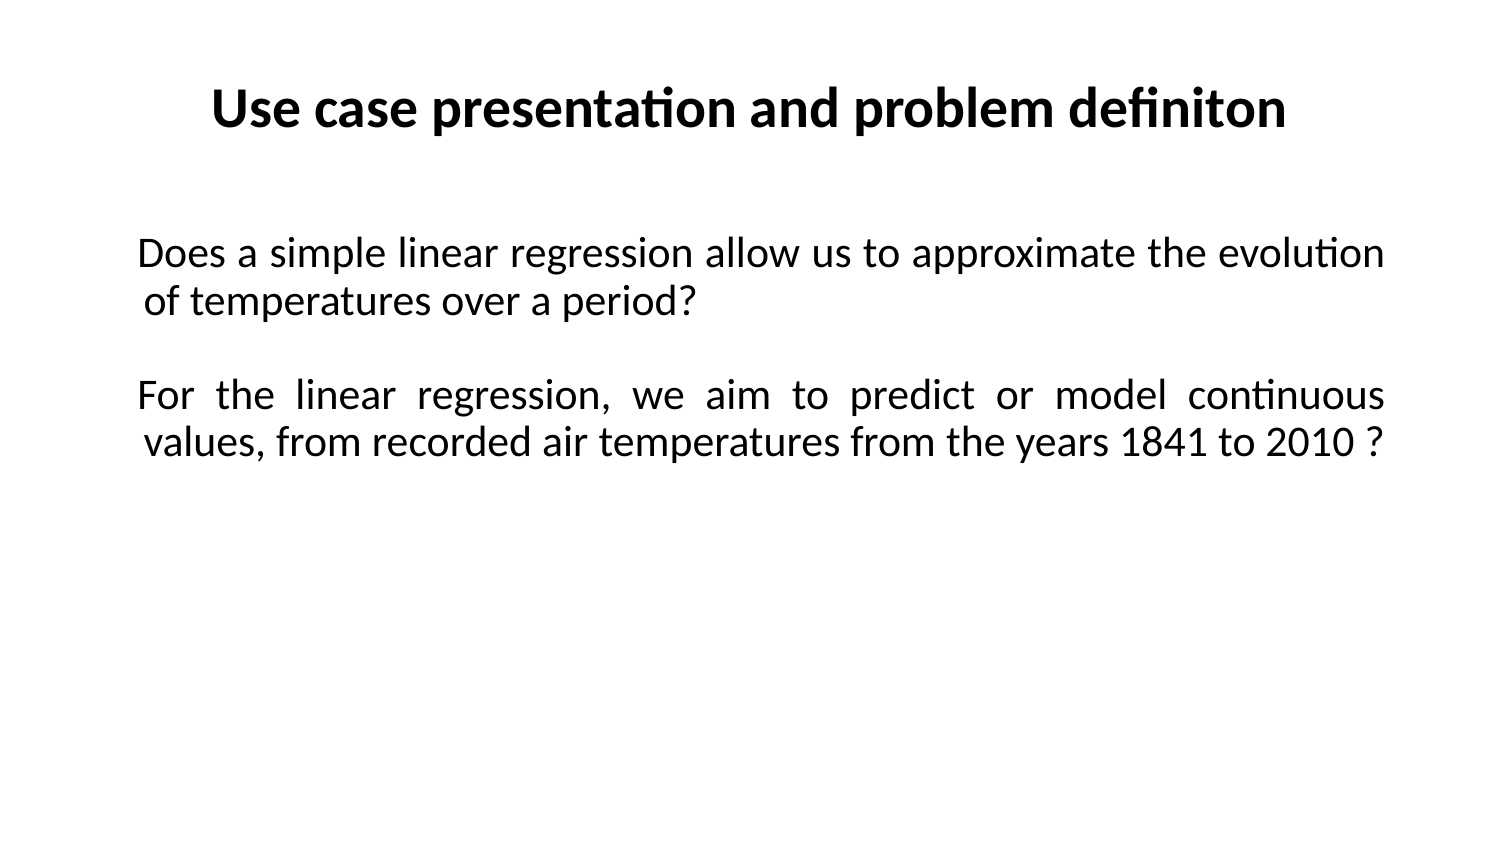

# Use case presentation and problem definiton
Does a simple linear regression allow us to approximate the evolution of temperatures over a period?

For the linear regression, we aim to predict or model continuous values, from recorded air temperatures from the years 1841 to 2010 ?